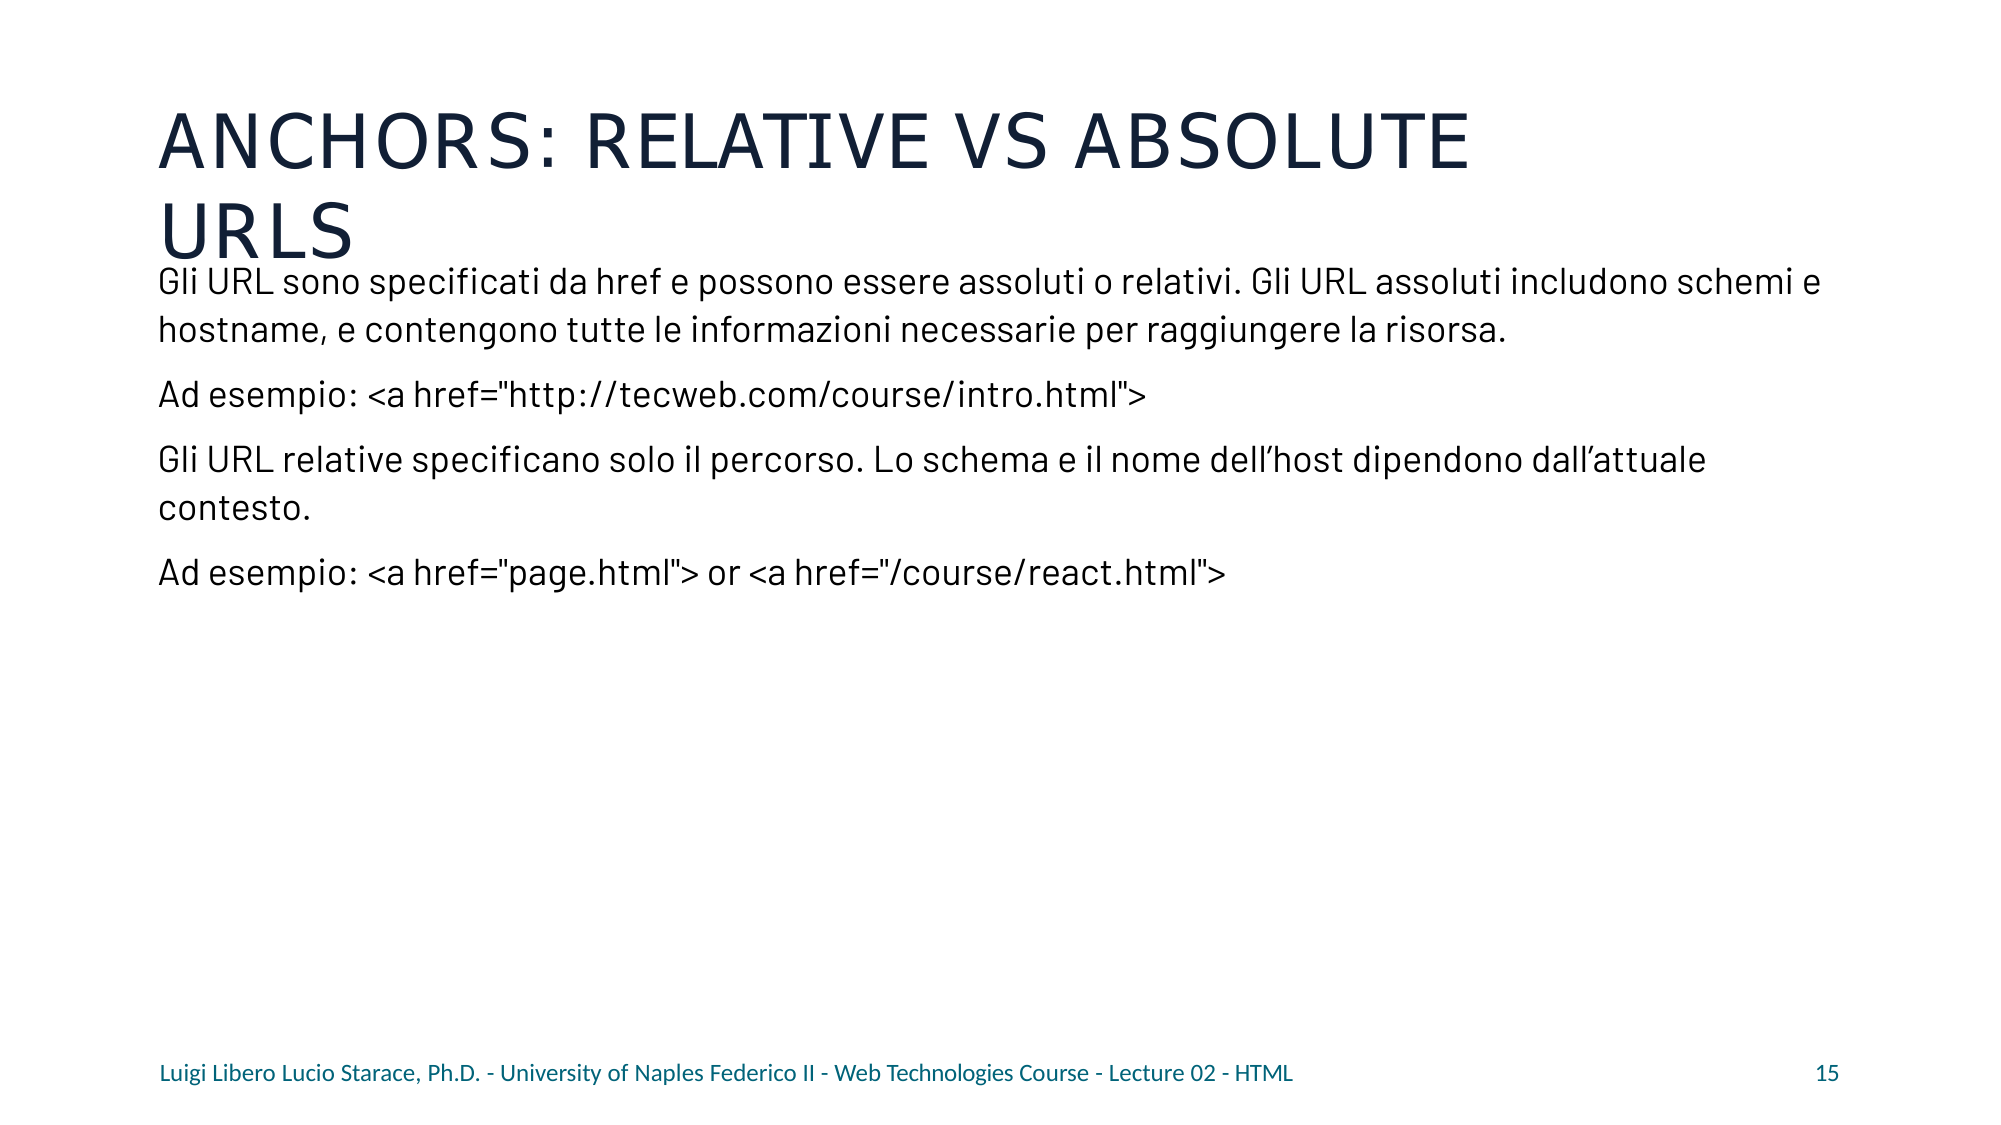

# ANCHORS: RELATIVE VS ABSOLUTE URLS
Gli URL sono specificati da href e possono essere assoluti o relativi. Gli URL assoluti includono schemi e hostname, e contengono tutte le informazioni necessarie per raggiungere la risorsa.
Ad esempio: <a href="http://tecweb.com/course/intro.html">
Gli URL relative specificano solo il percorso. Lo schema e il nome dell’host dipendono dall’attuale contesto.
Ad esempio: <a href="page.html"> or <a href="/course/react.html">
Luigi Libero Lucio Starace, Ph.D. - University of Naples Federico II - Web Technologies Course - Lecture 02 - HTML
15